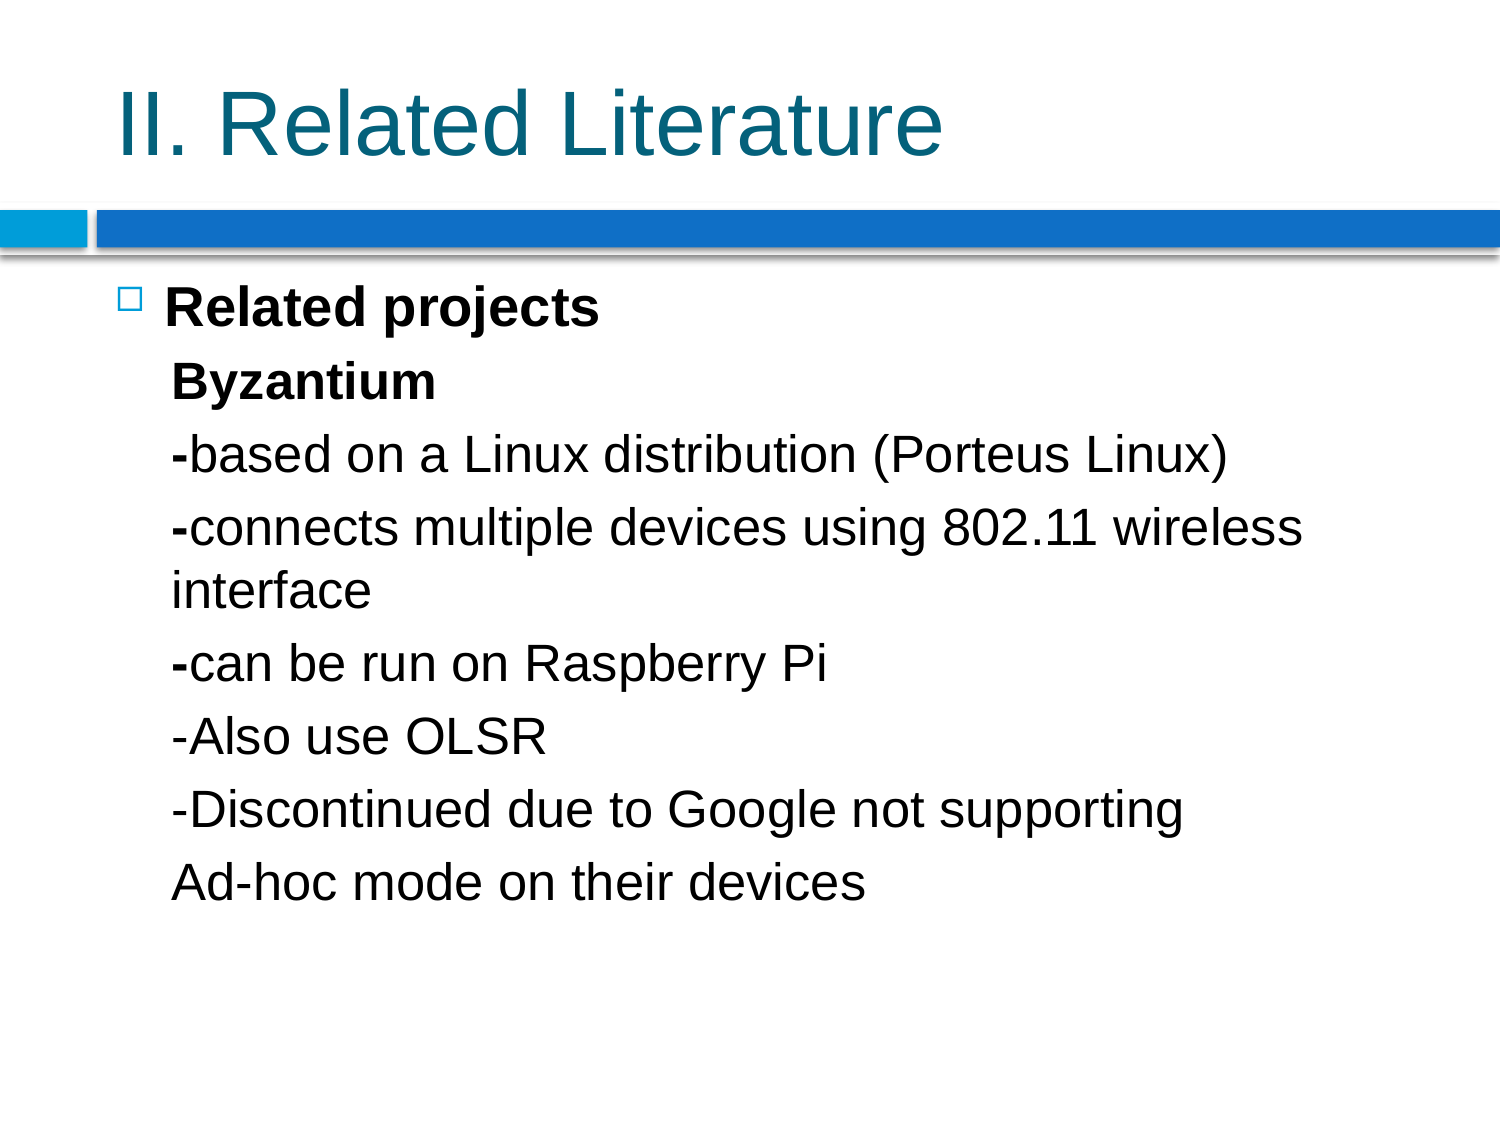

# II. Related Literature
Related projects
Byzantium
	-based on a Linux distribution (Porteus Linux)
	-connects multiple devices using 802.11 wireless interface
	-can be run on Raspberry Pi
	-Also use OLSR
	-Discontinued due to Google not supporting
		Ad-hoc mode on their devices